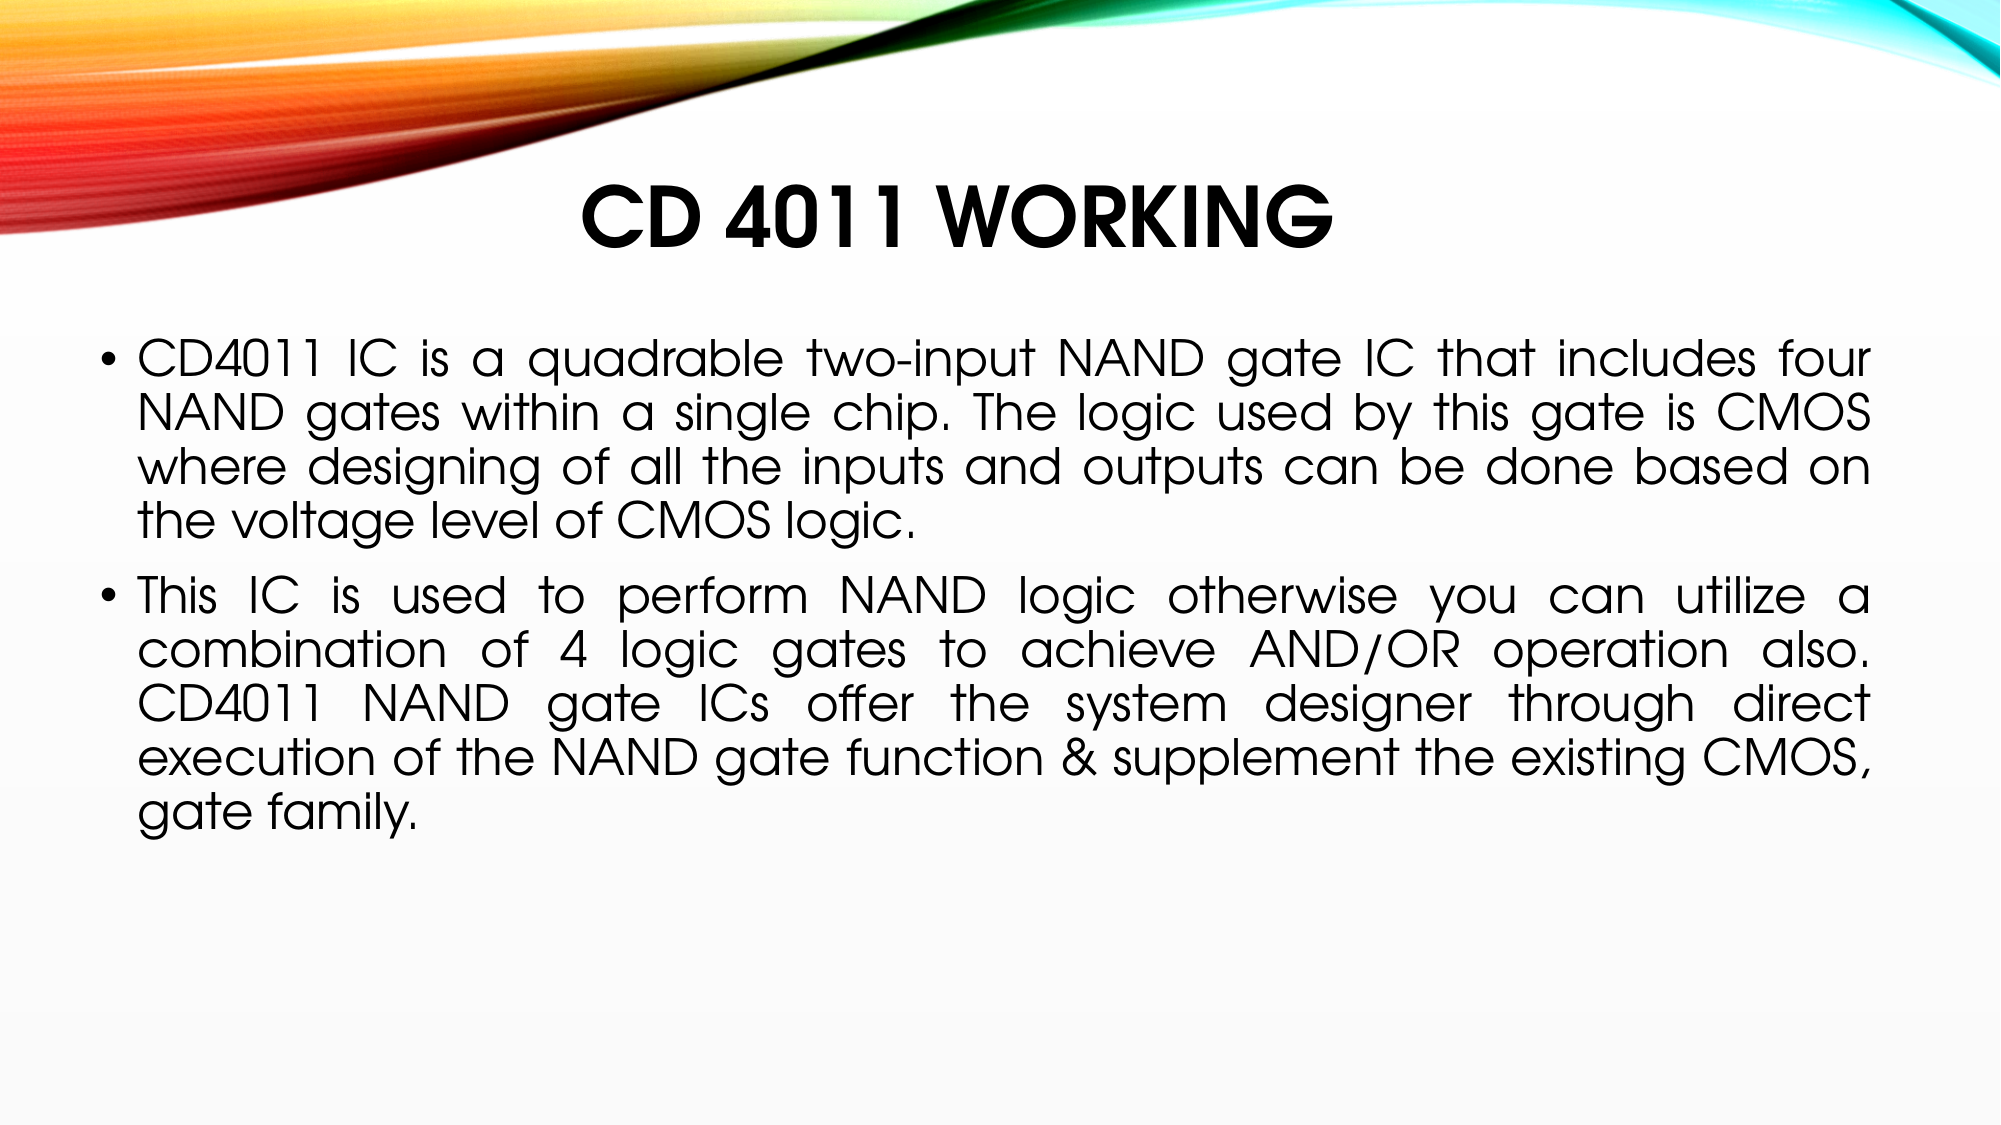

# CD 4011 WORKING
CD4011 IC is a quadrable two-input NAND gate IC that includes four NAND gates within a single chip. The logic used by this gate is CMOS where designing of all the inputs and outputs can be done based on the voltage level of CMOS logic.
This IC is used to perform NAND logic otherwise you can utilize a combination of 4 logic gates to achieve AND/OR operation also. CD4011 NAND gate ICs offer the system designer through direct execution of the NAND gate function & supplement the existing CMOS, gate family.